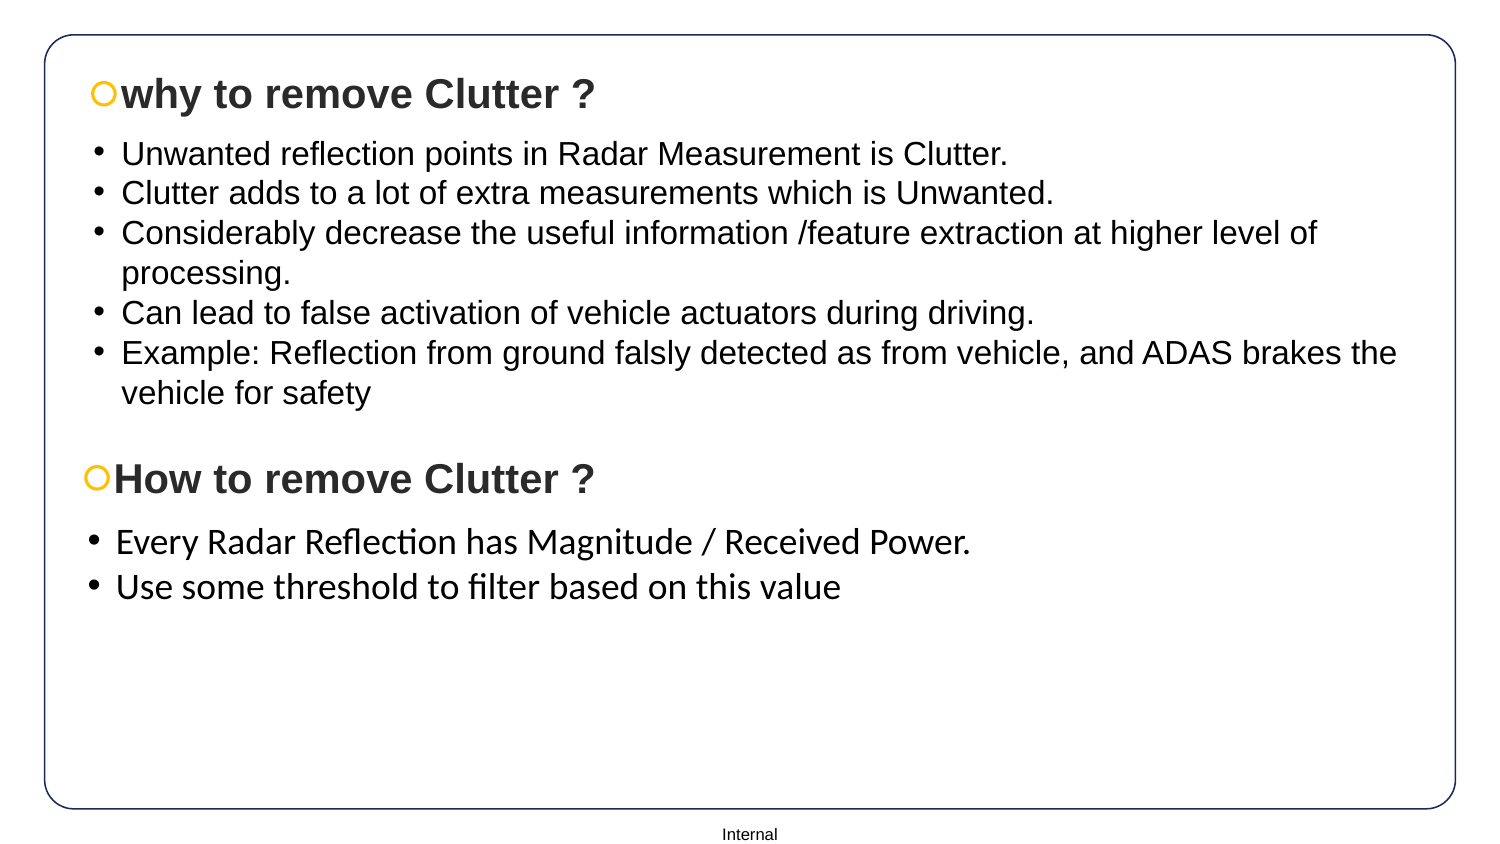

why to remove Clutter ?

Unwanted reflection points in Radar Measurement is Clutter.
Clutter adds to a lot of extra measurements which is Unwanted.
Considerably decrease the useful information /feature extraction at higher level of processing.
Can lead to false activation of vehicle actuators during driving.
Example: Reflection from ground falsly detected as from vehicle, and ADAS brakes the vehicle for safety

How to remove Clutter ?

Every Radar Reflection has Magnitude / Received Power.
Use some threshold to filter based on this value